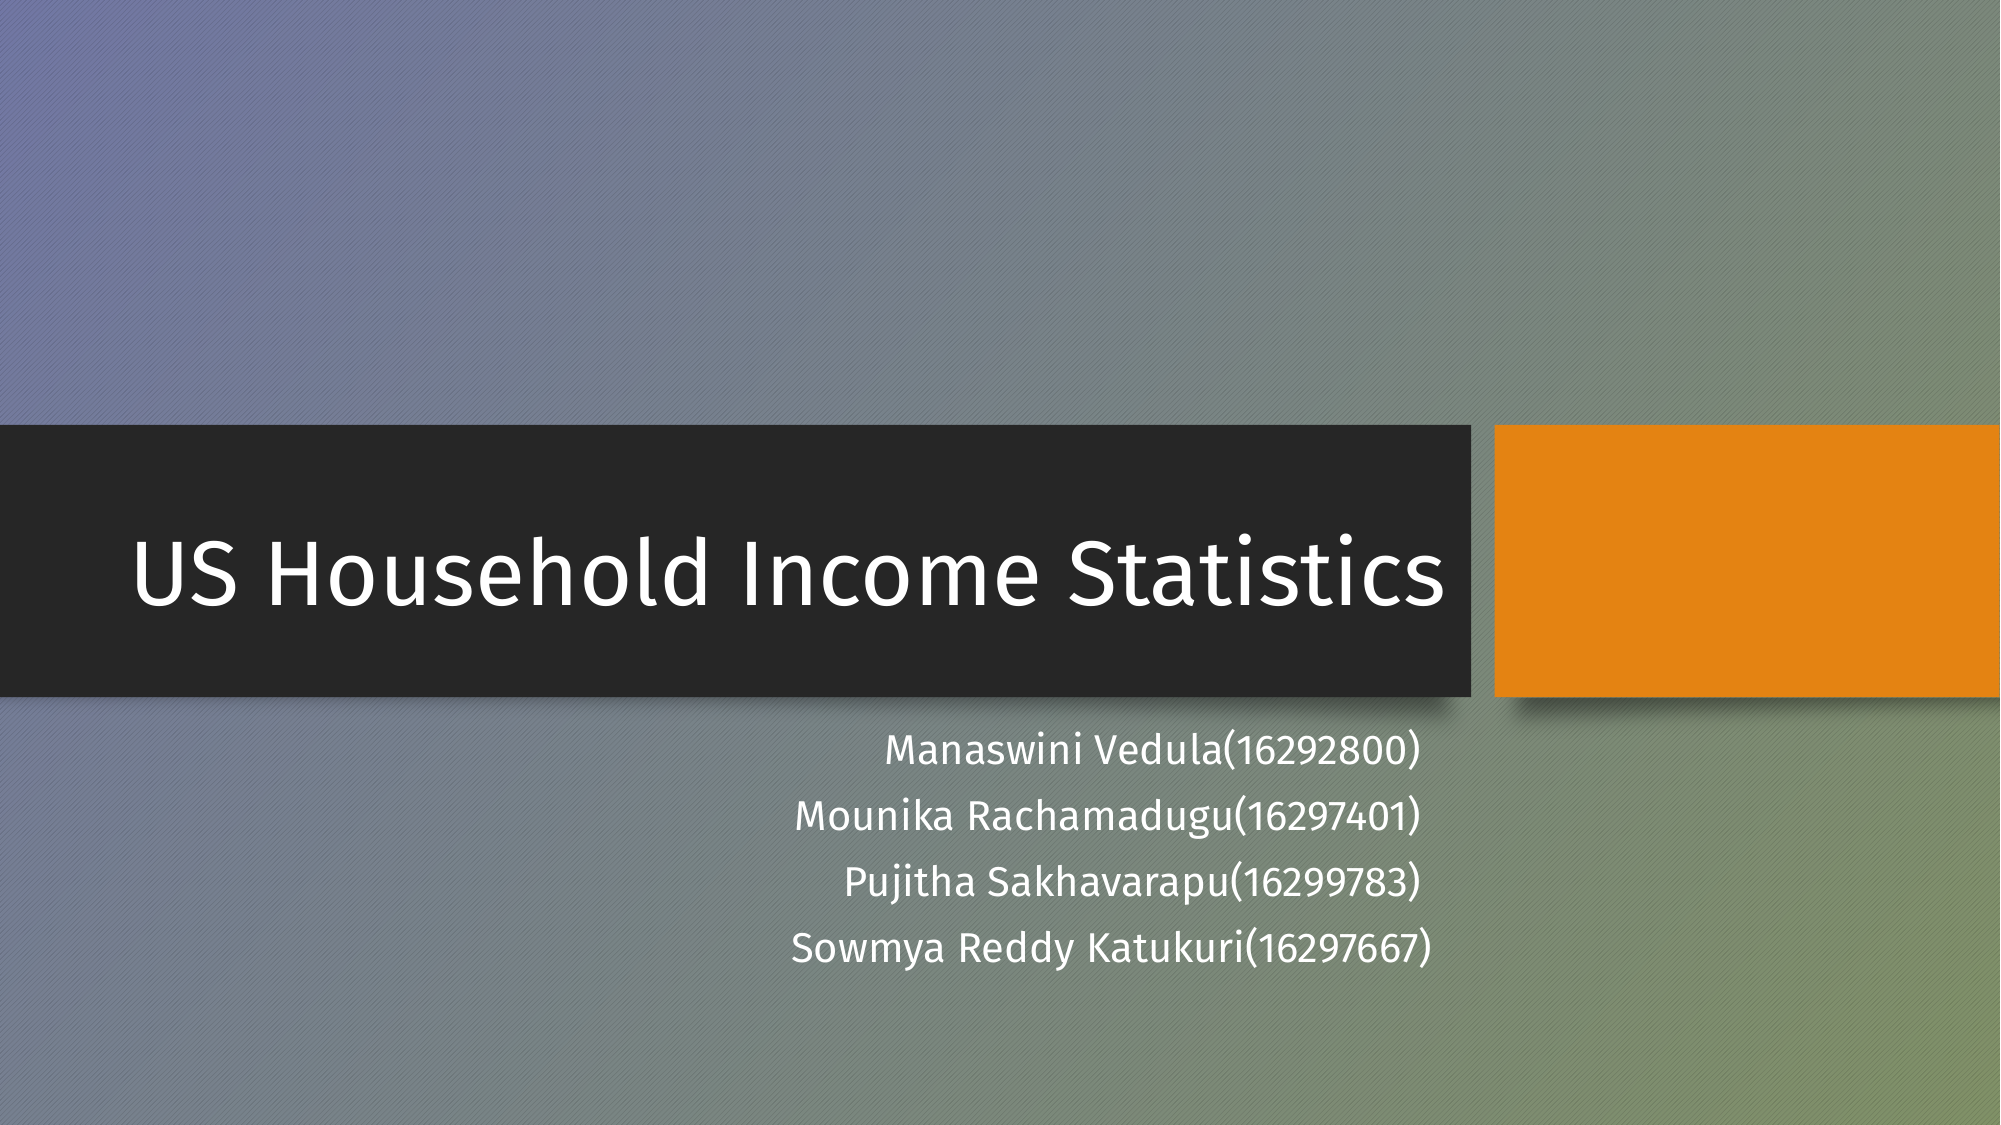

# US Household Income Statistics
Manaswini Vedula(16292800)
Mounika Rachamadugu(16297401)
Pujitha Sakhavarapu(16299783)
Sowmya Reddy Katukuri(16297667)